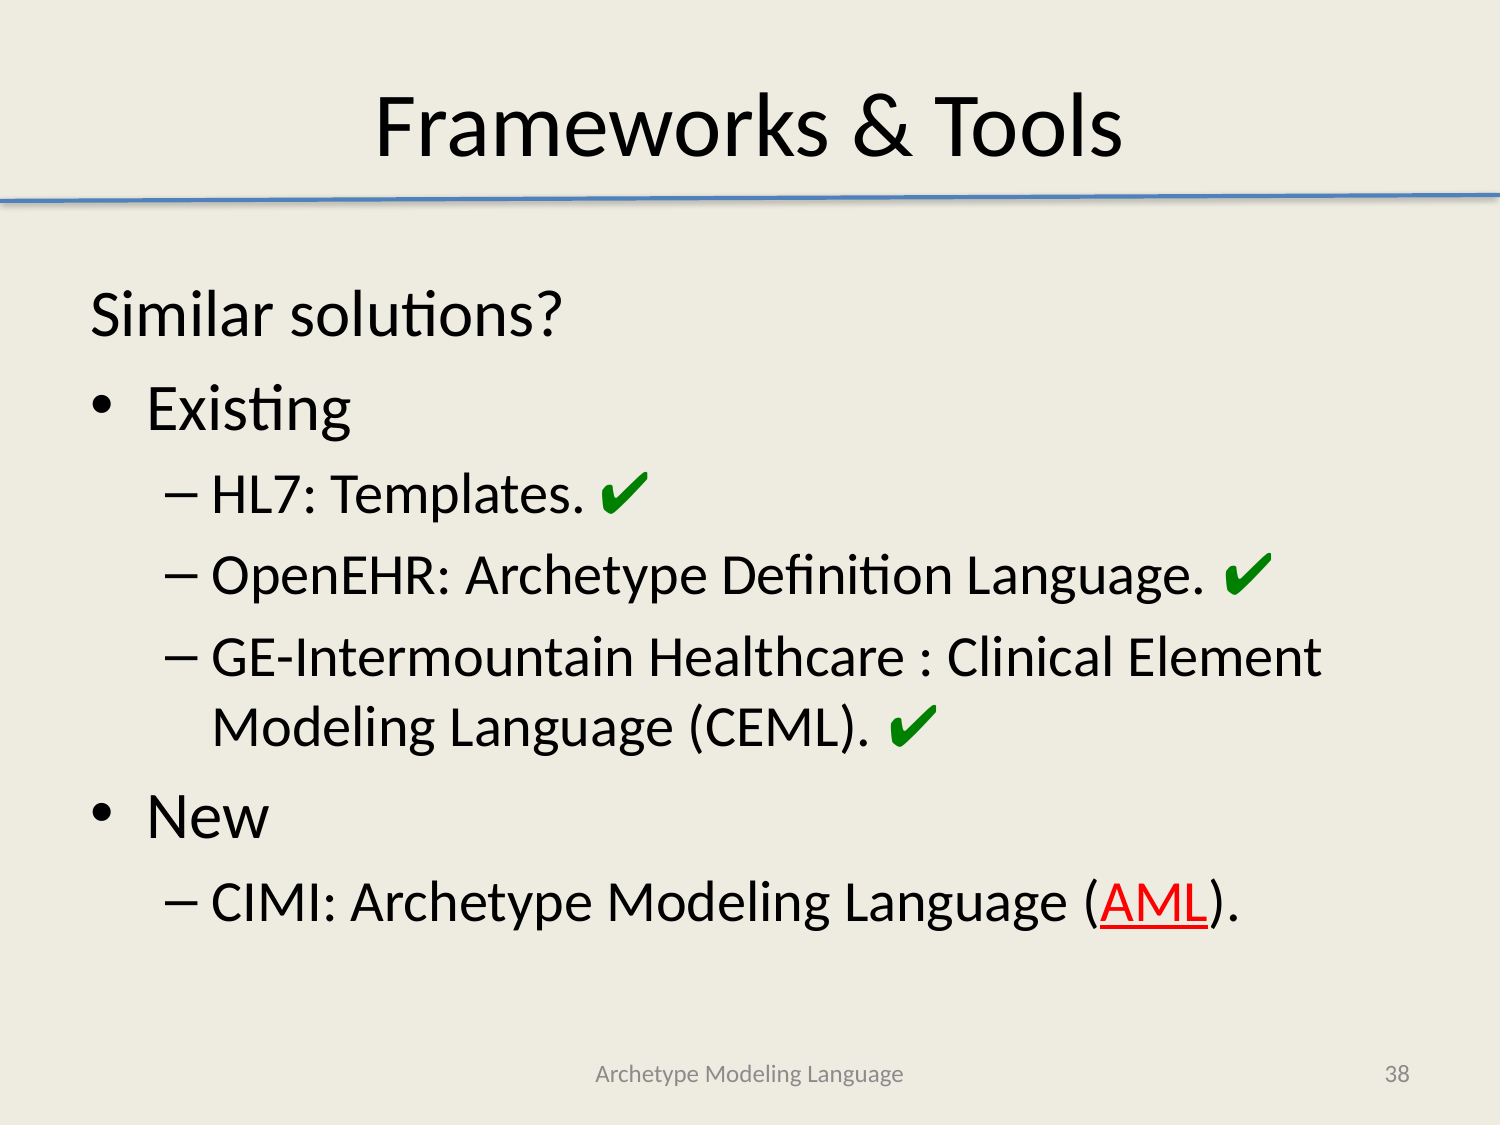

# Frameworks & Tools

Similar solutions?
Existing
HL7: Templates. ✔
OpenEHR: Archetype Definition Language. ✔
GE-Intermountain Healthcare : Clinical Element Modeling Language (CEML). ✔
New
CIMI: Archetype Modeling Language (AML).
Archetype Modeling Language
38